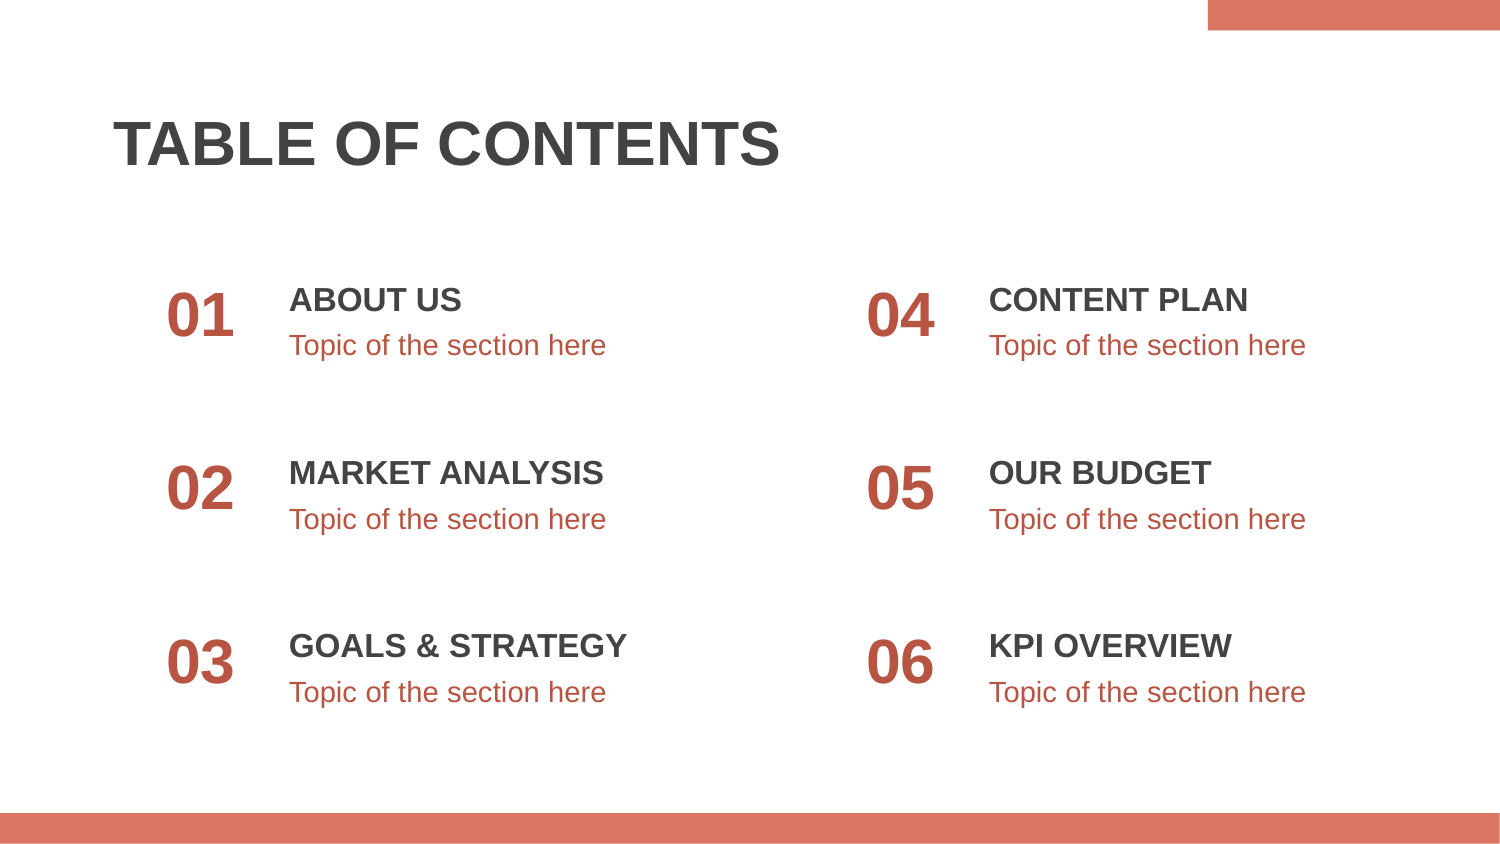

TABLE OF CONTENTS
01
04
# ABOUT US
CONTENT PLAN
Topic of the section here

Topic of the section here

02
05
MARKET ANALYSIS
OUR BUDGET
Topic of the section here

Topic of the section here

03
06
GOALS & STRATEGY
KPI OVERVIEW
Topic of the section here

Topic of the section here